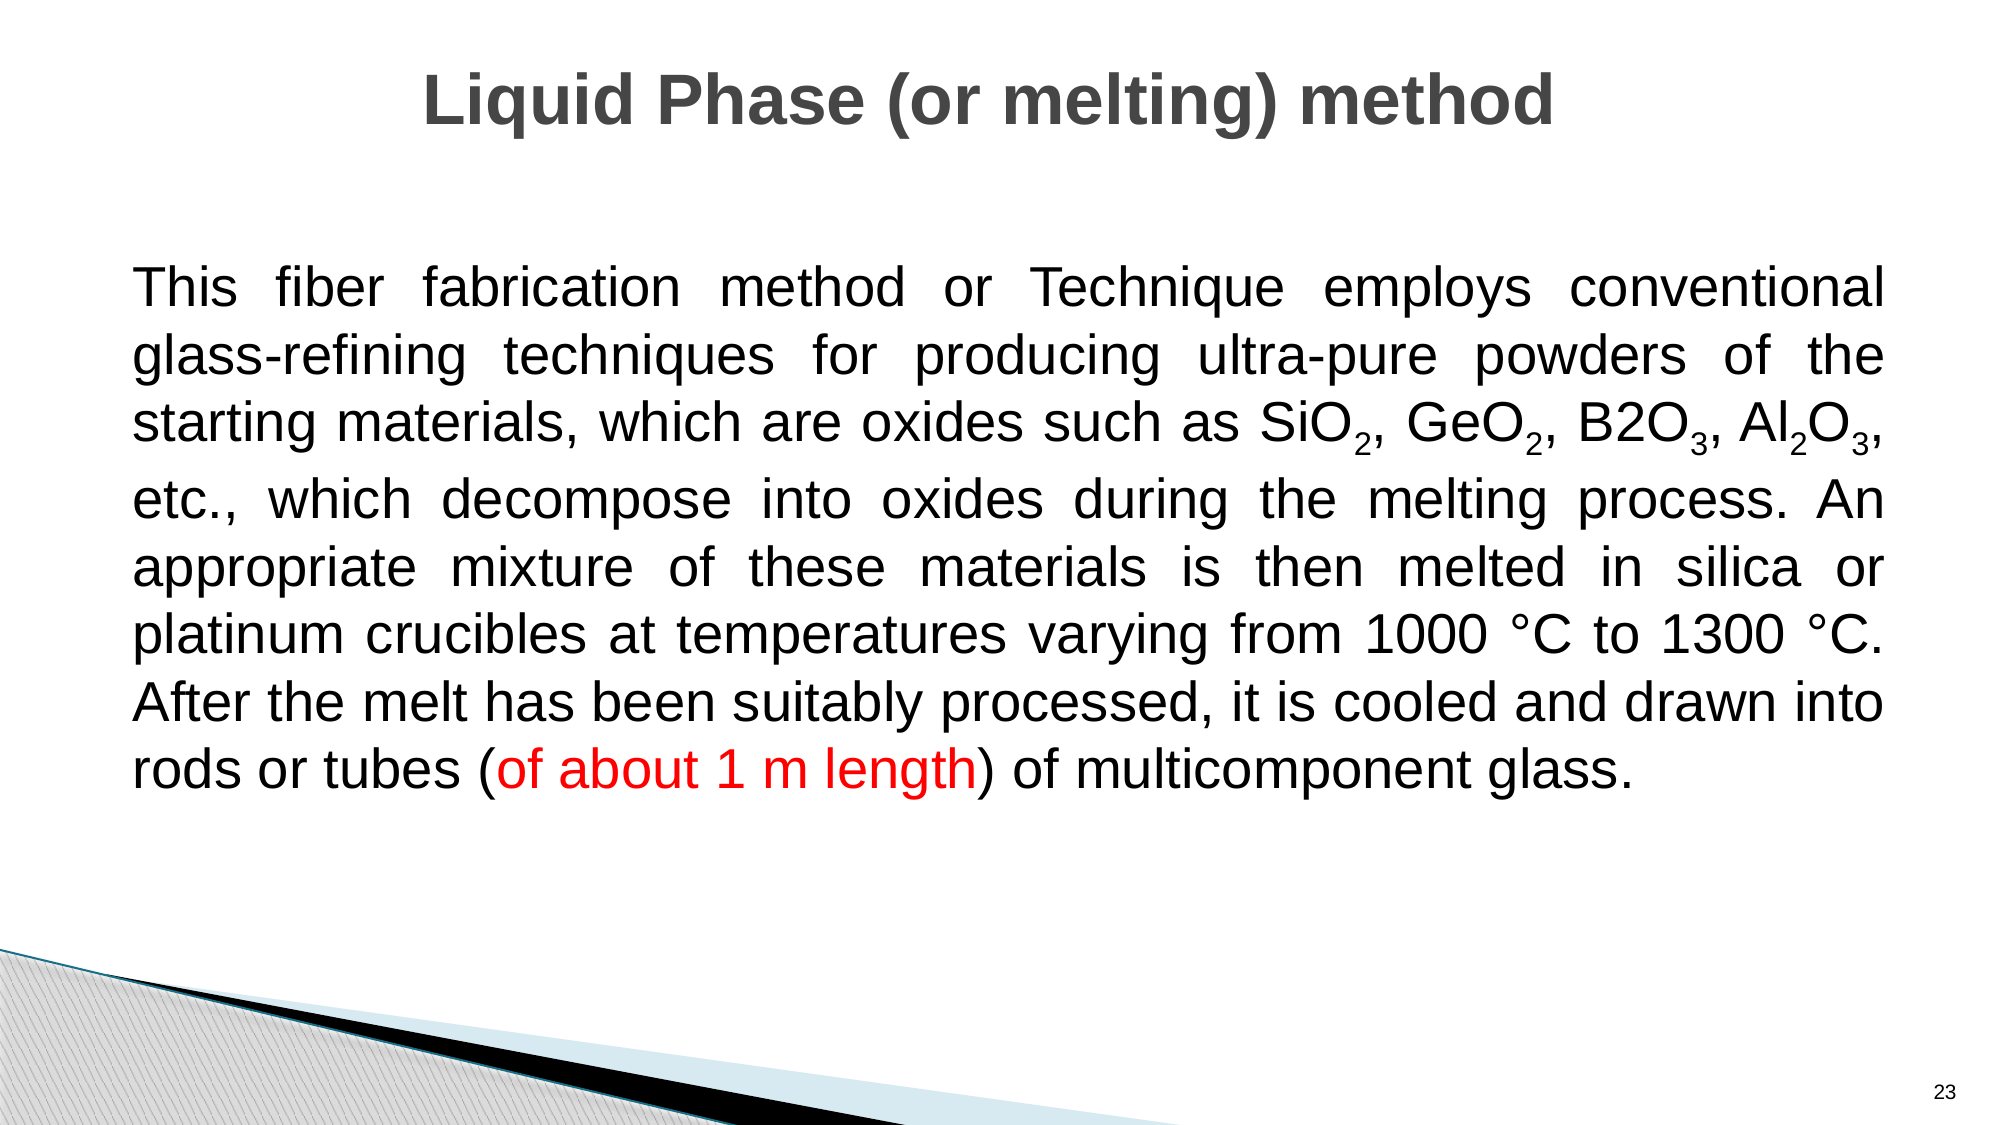

# Liquid Phase (or melting) method
This fiber fabrication method or Technique employs conventional glass-refining techniques for producing ultra-pure powders of the starting materials, which are oxides such as SiO2, GeO2, B2O3, Al2O3, etc., which decompose into oxides during the melting process. An appropriate mixture of these materials is then melted in silica or platinum crucibles at temperatures varying from 1000 °C to 1300 °C. After the melt has been suitably processed, it is cooled and drawn into rods or tubes (of about 1 m length) of multicomponent glass.
23